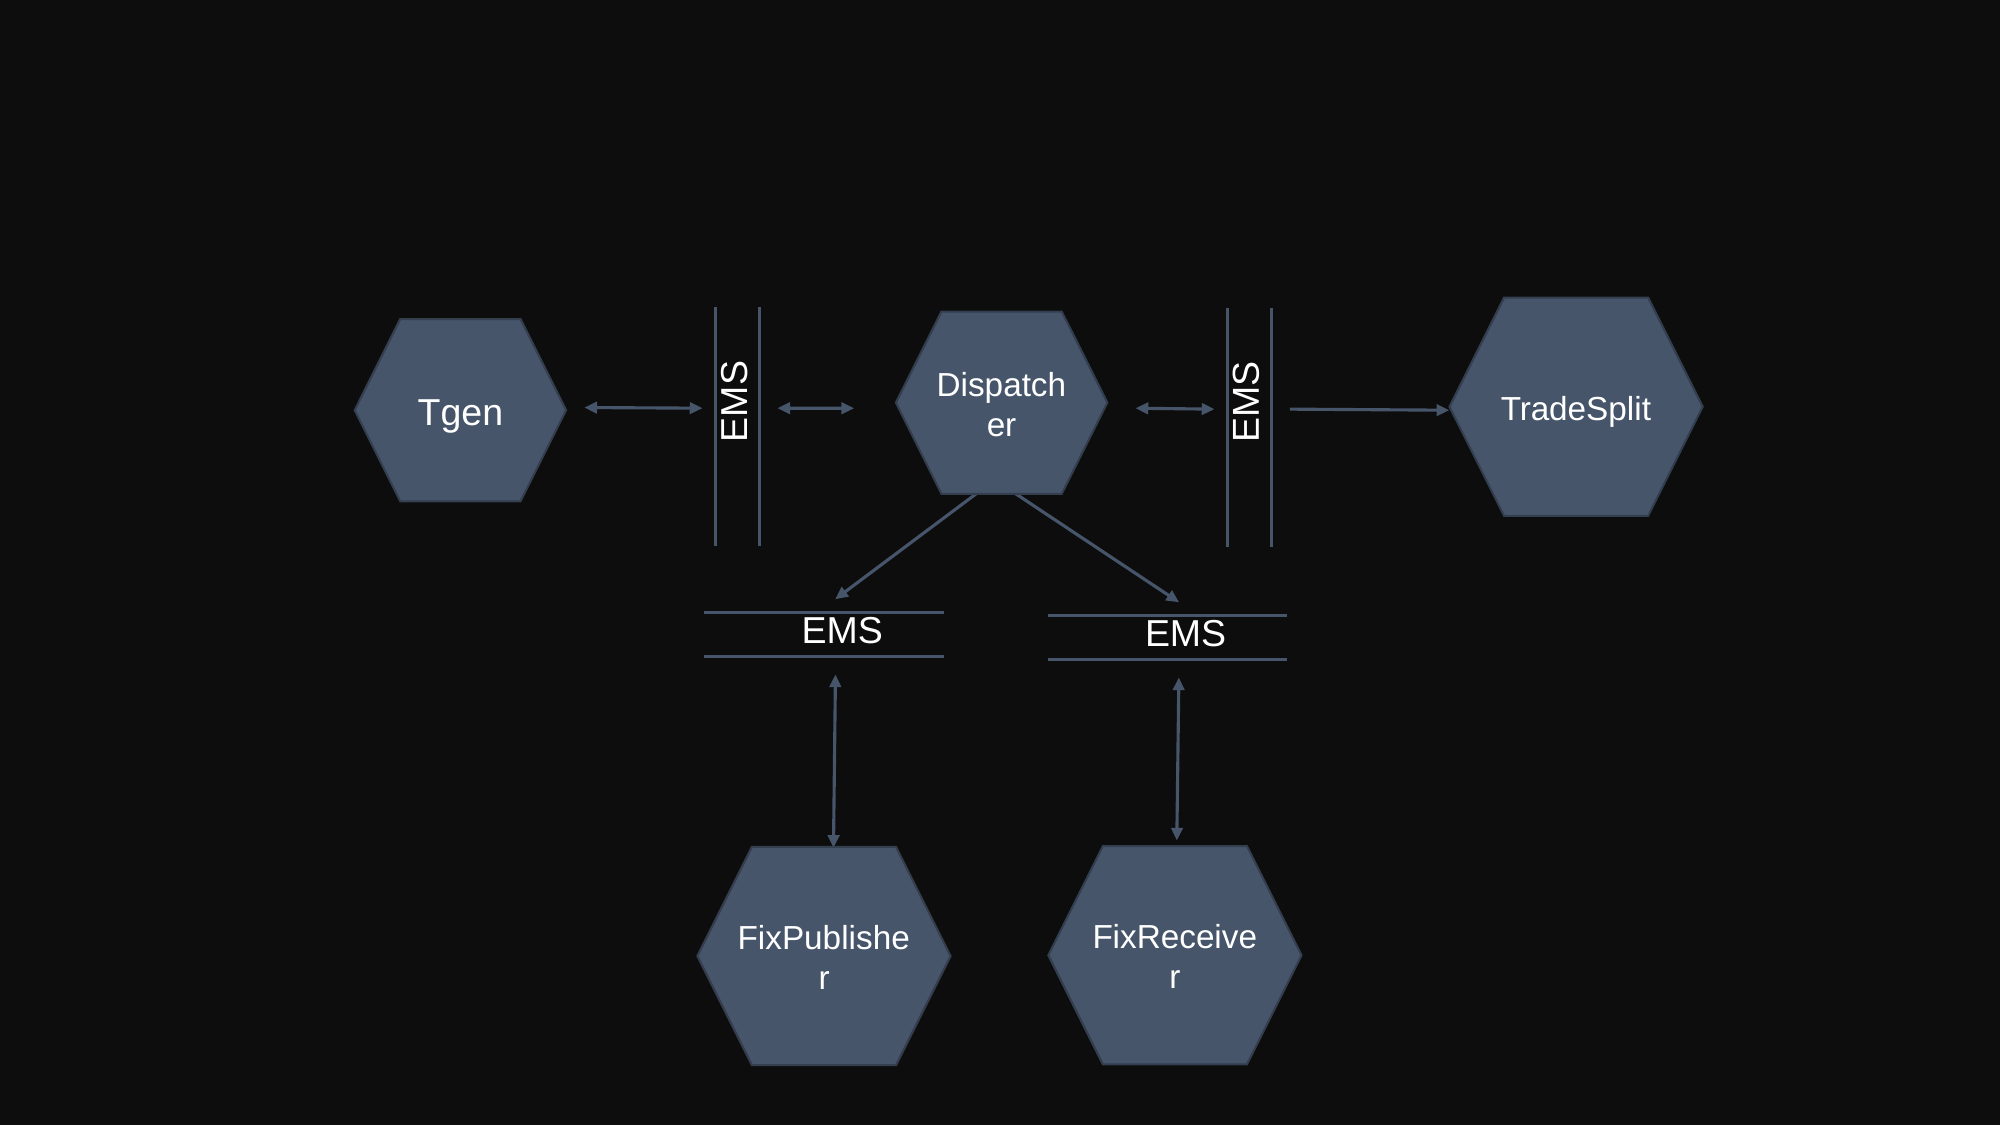

TradeSplit
EMS
EMS
Dispatcher
Tgen
EMS
EMS
FixReceiver
FixPublisher